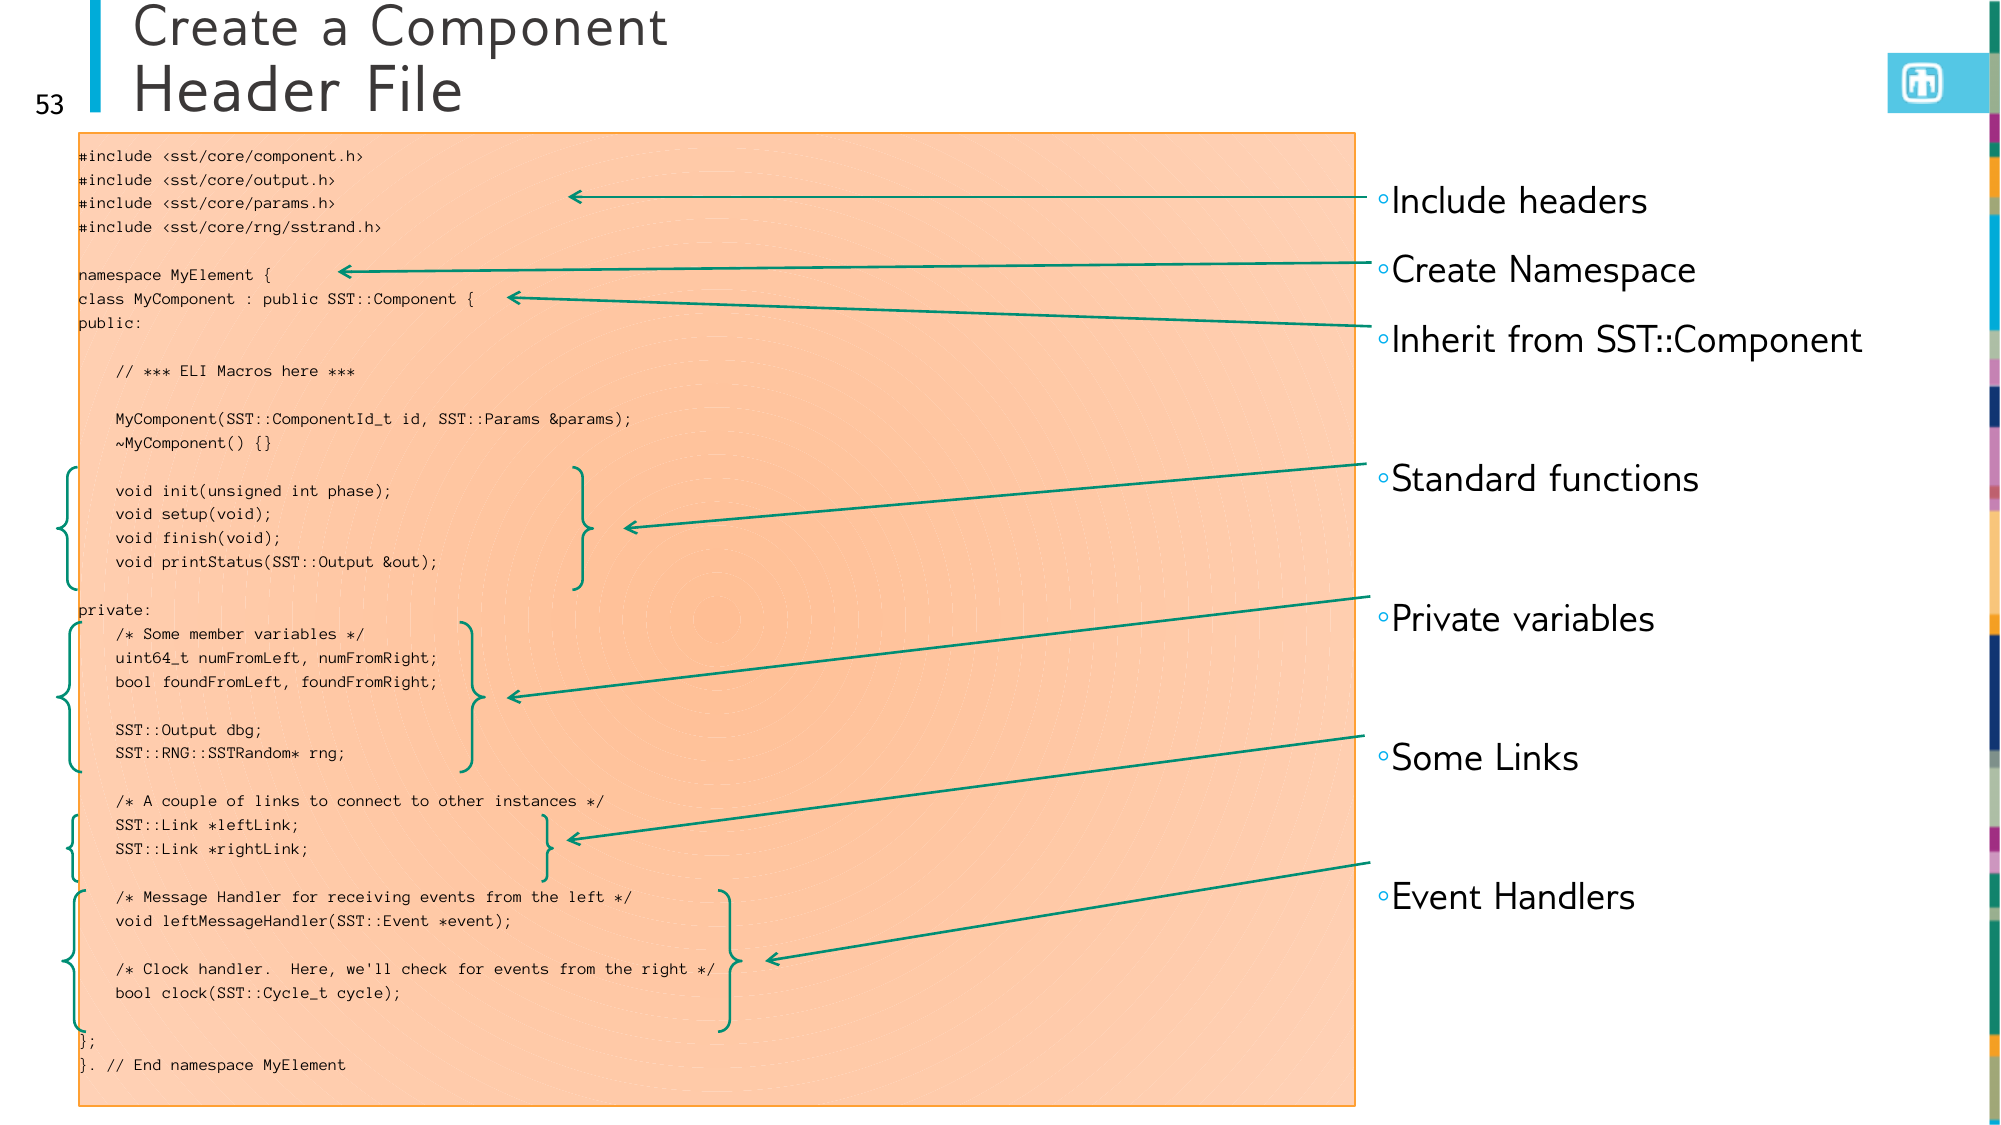

# Create a Component Header File
53
#include <sst/core/component.h>
#include <sst/core/output.h>
#include <sst/core/params.h>
#include <sst/core/rng/sstrand.h>

namespace MyElement {
class MyComponent : public SST::Component {
public:

    // *** ELI Macros here ***

    MyComponent(SST::ComponentId_t id, SST::Params &params);
    ~MyComponent() {}

    void init(unsigned int phase);
    void setup(void);
    void finish(void);
    void printStatus(SST::Output &out);

private:
    /* Some member variables */
    uint64_t numFromLeft, numFromRight;
    bool foundFromLeft, foundFromRight;

    SST::Output dbg;
    SST::RNG::SSTRandom* rng;

    /* A couple of links to connect to other instances */
    SST::Link *leftLink;
    SST::Link *rightLink;

    /* Message Handler for receiving events from the left */
    void leftMessageHandler(SST::Event *event);

    /* Clock handler.  Here, we'll check for events from the right */
    bool clock(SST::Cycle_t cycle);

};
}. // End namespace MyElement
Include headers
Create Namespace
Inherit from SST::Component

Standard functions

Private variables

Some Links

Event Handlers